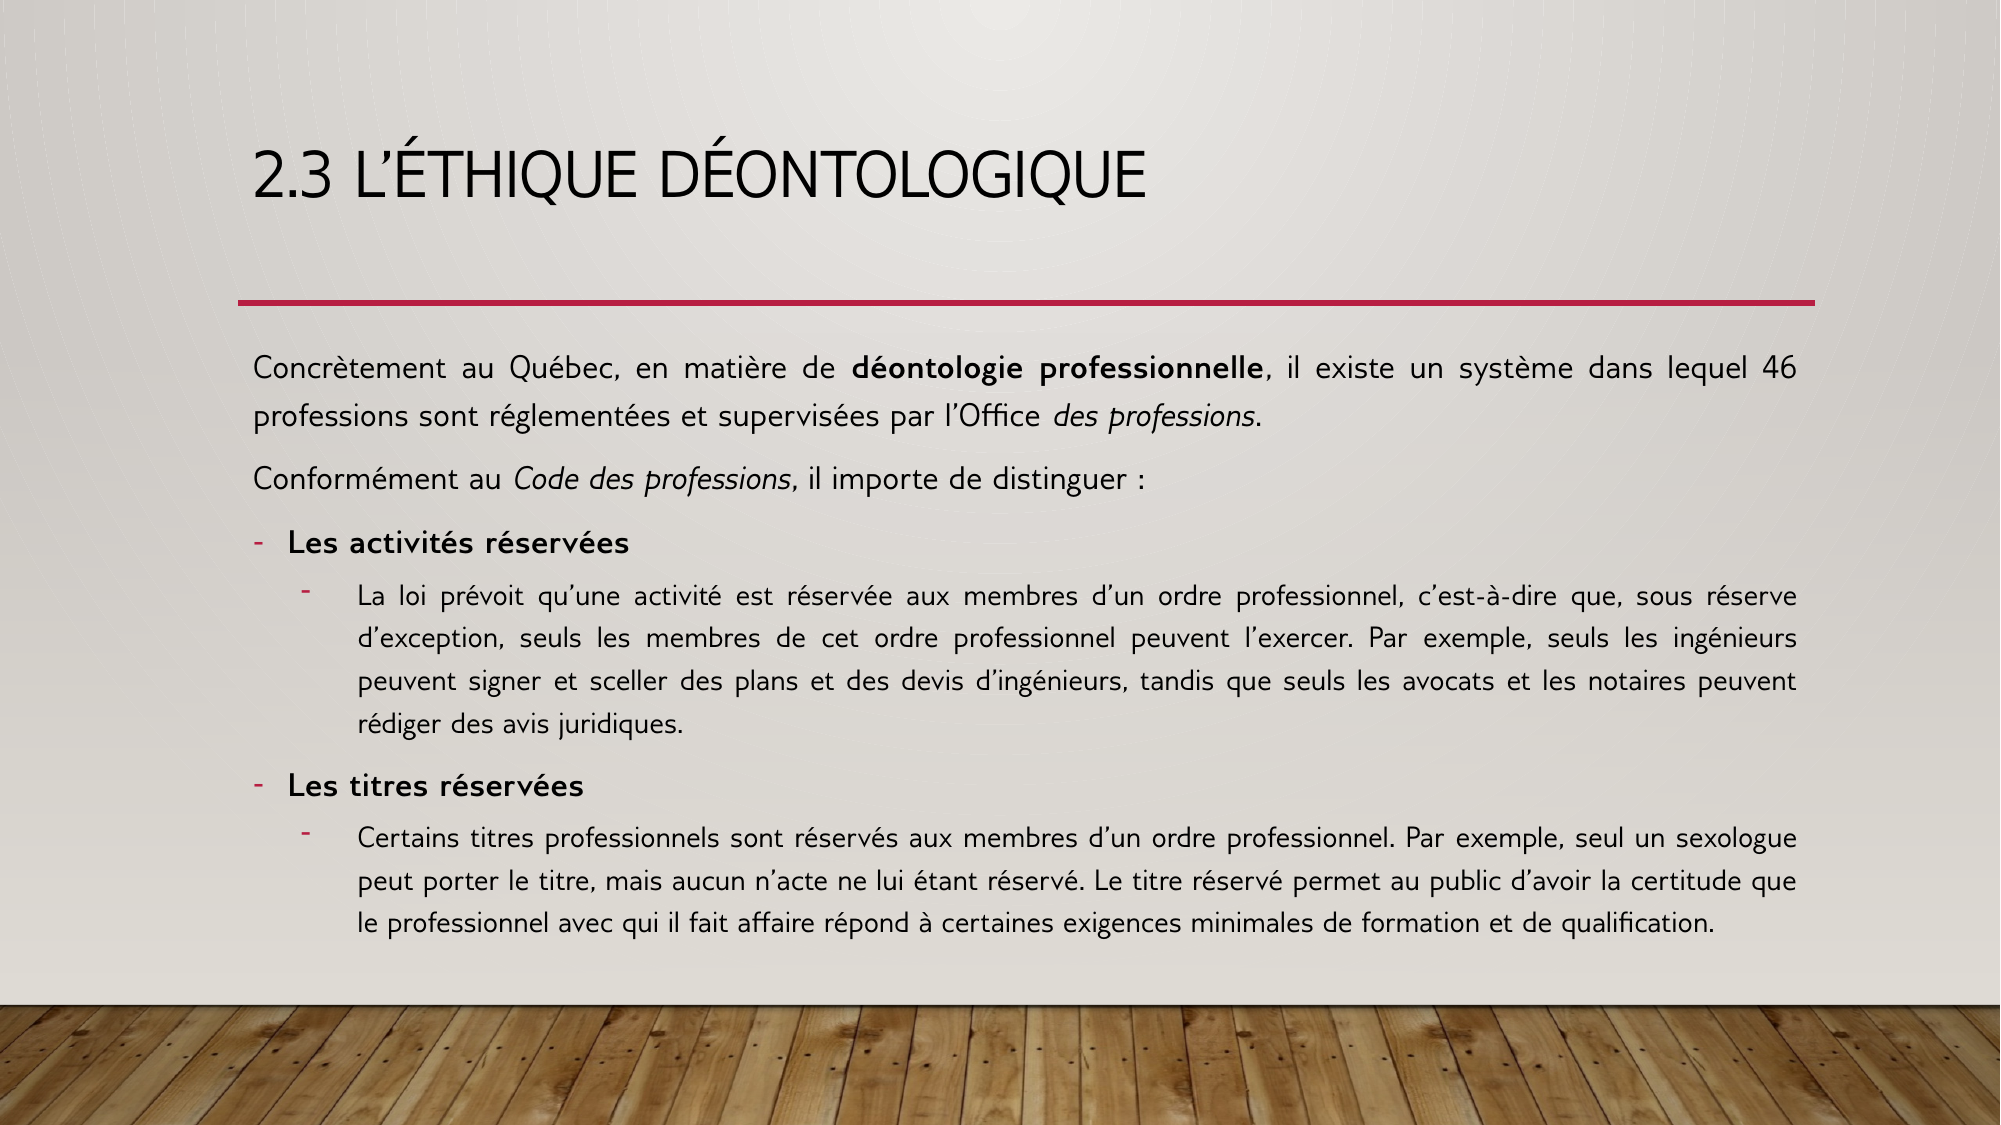

# 2.3 L’Éthique déontologique
Concrètement au Québec, en matière de déontologie professionnelle, il existe un système dans lequel 46 professions sont réglementées et supervisées par l’Office des professions.
Conformément au Code des professions, il importe de distinguer :
Les activités réservées
La loi prévoit qu’une activité est réservée aux membres d’un ordre professionnel, c’est-à-dire que, sous réserve d’exception, seuls les membres de cet ordre professionnel peuvent l’exercer. Par exemple, seuls les ingénieurs peuvent signer et sceller des plans et des devis d’ingénieurs, tandis que seuls les avocats et les notaires peuvent rédiger des avis juridiques.
Les titres réservées
Certains titres professionnels sont réservés aux membres d’un ordre professionnel. Par exemple, seul un sexologue peut porter le titre, mais aucun n’acte ne lui étant réservé. Le titre réservé permet au public d’avoir la certitude que le professionnel avec qui il fait affaire répond à certaines exigences minimales de formation et de qualification.